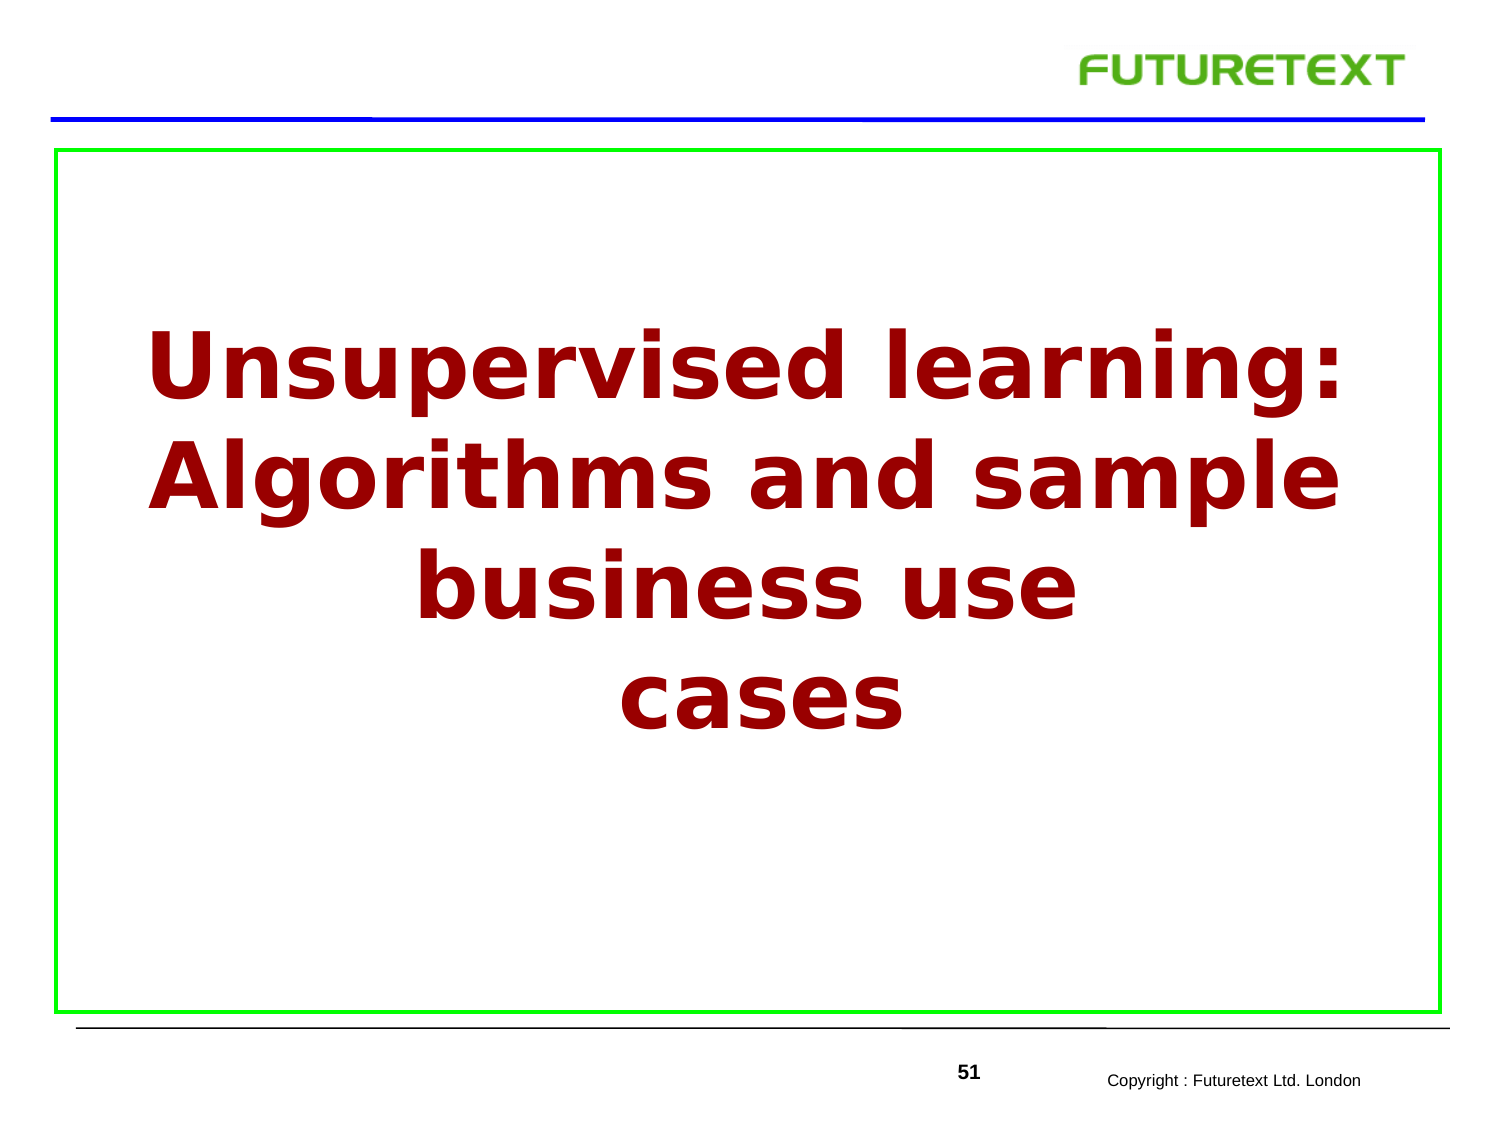

Unsupervised learning:
Algorithms and sample
business use
cases
51